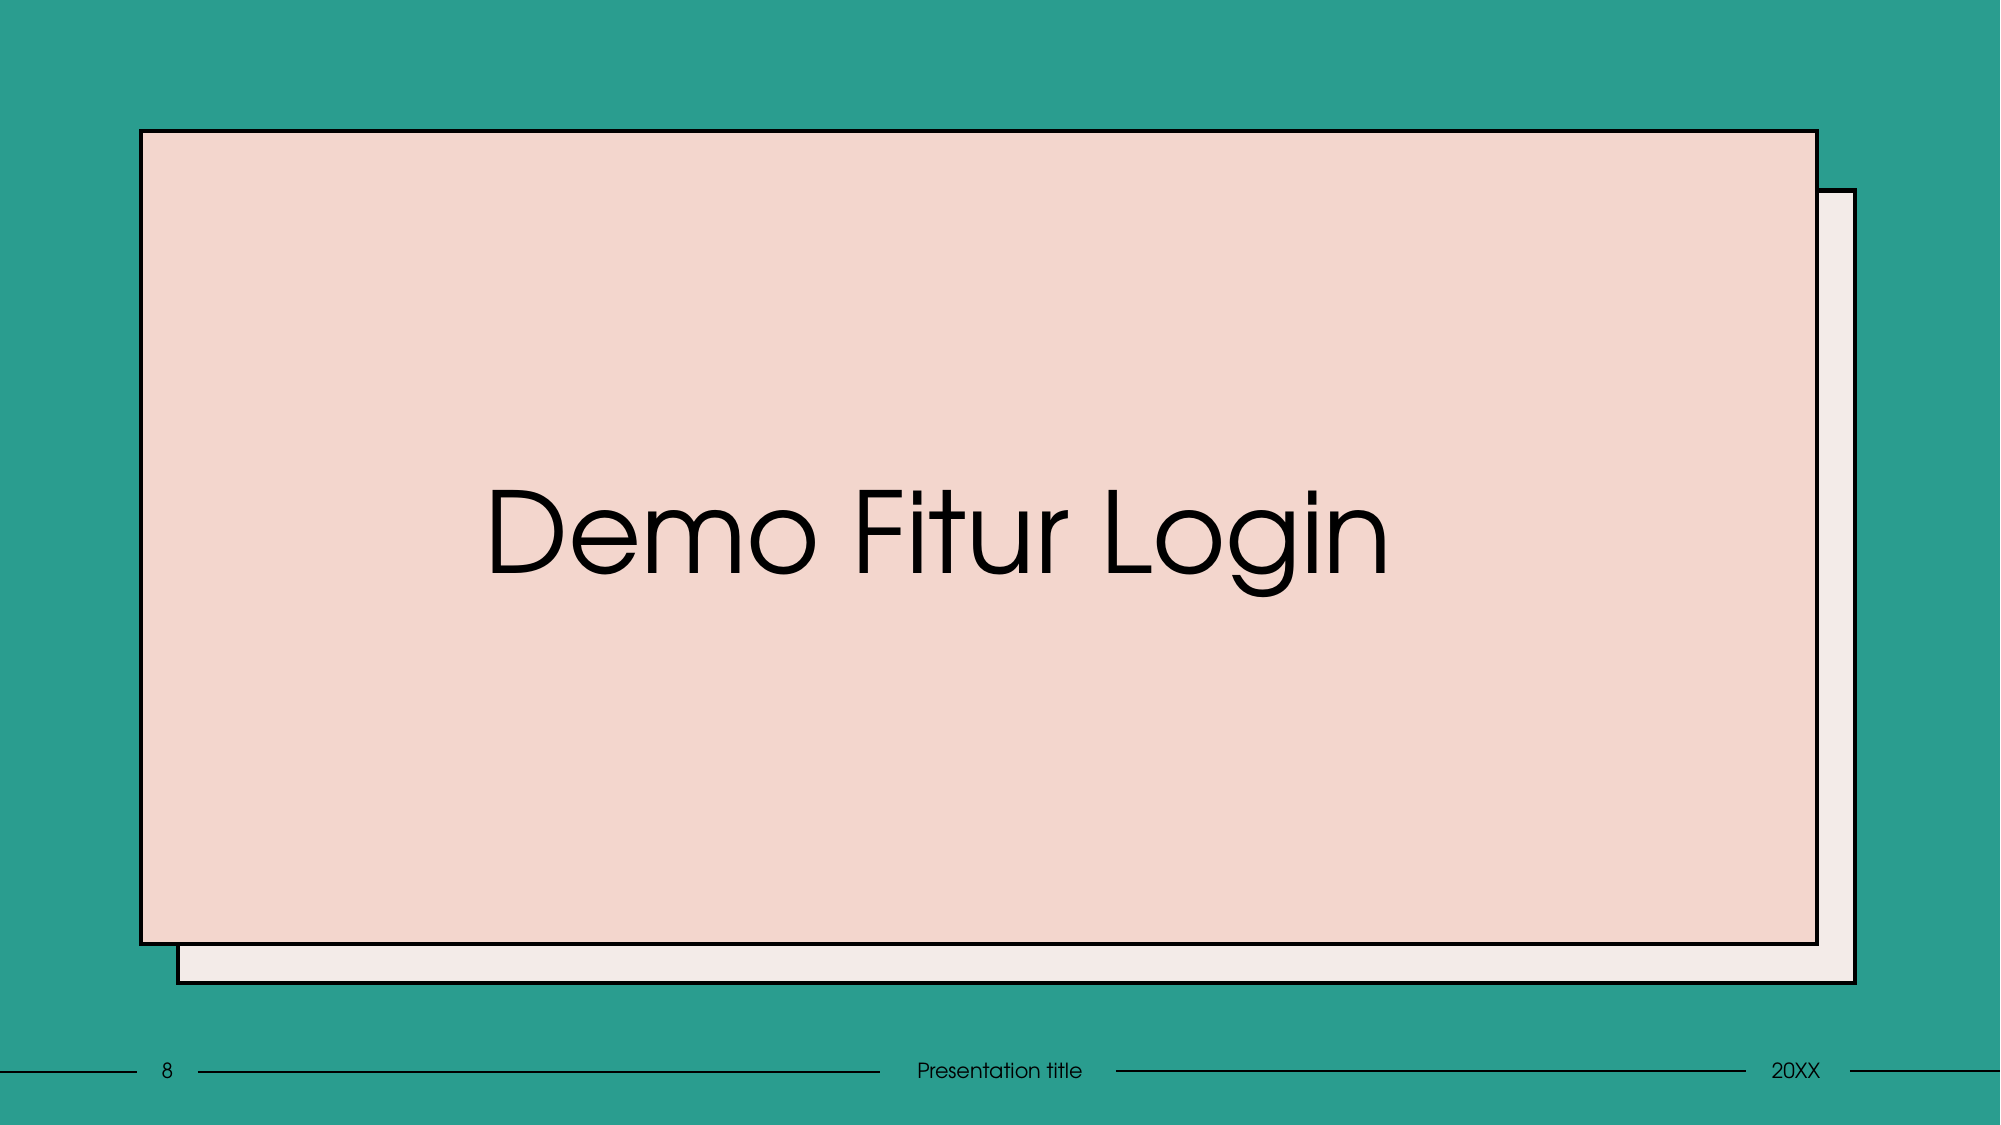

# Demo Fitur Login

8
Presentation title
20XX